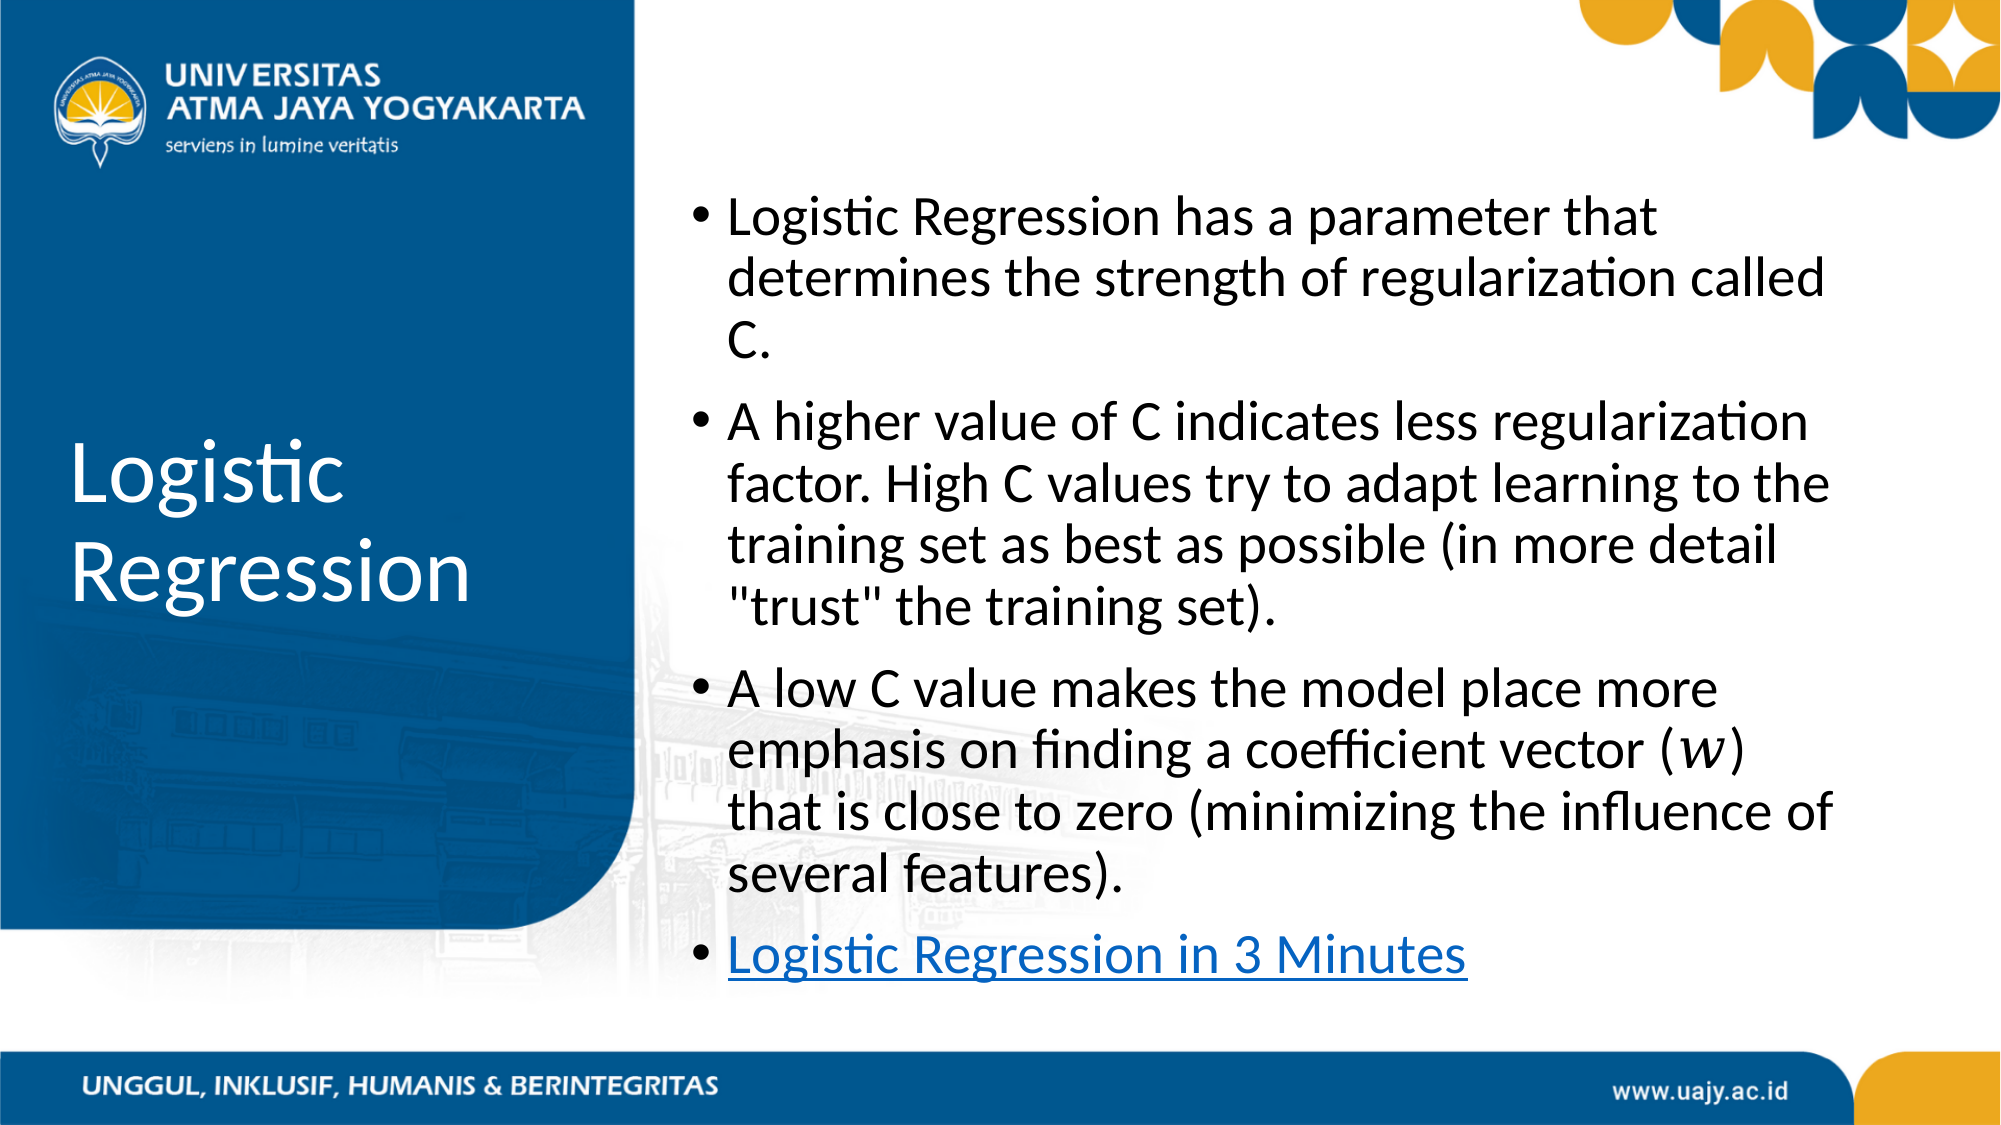

Logistic Regression has a parameter that determines the strength of regularization called C.
A higher value of C indicates less regularization factor. High C values try to adapt learning to the training set as best as possible (in more detail "trust" the training set).
A low C value makes the model place more emphasis on finding a coefficient vector (𝑤) that is close to zero (minimizing the influence of several features).
Logistic Regression in 3 Minutes

# Logistic Regression